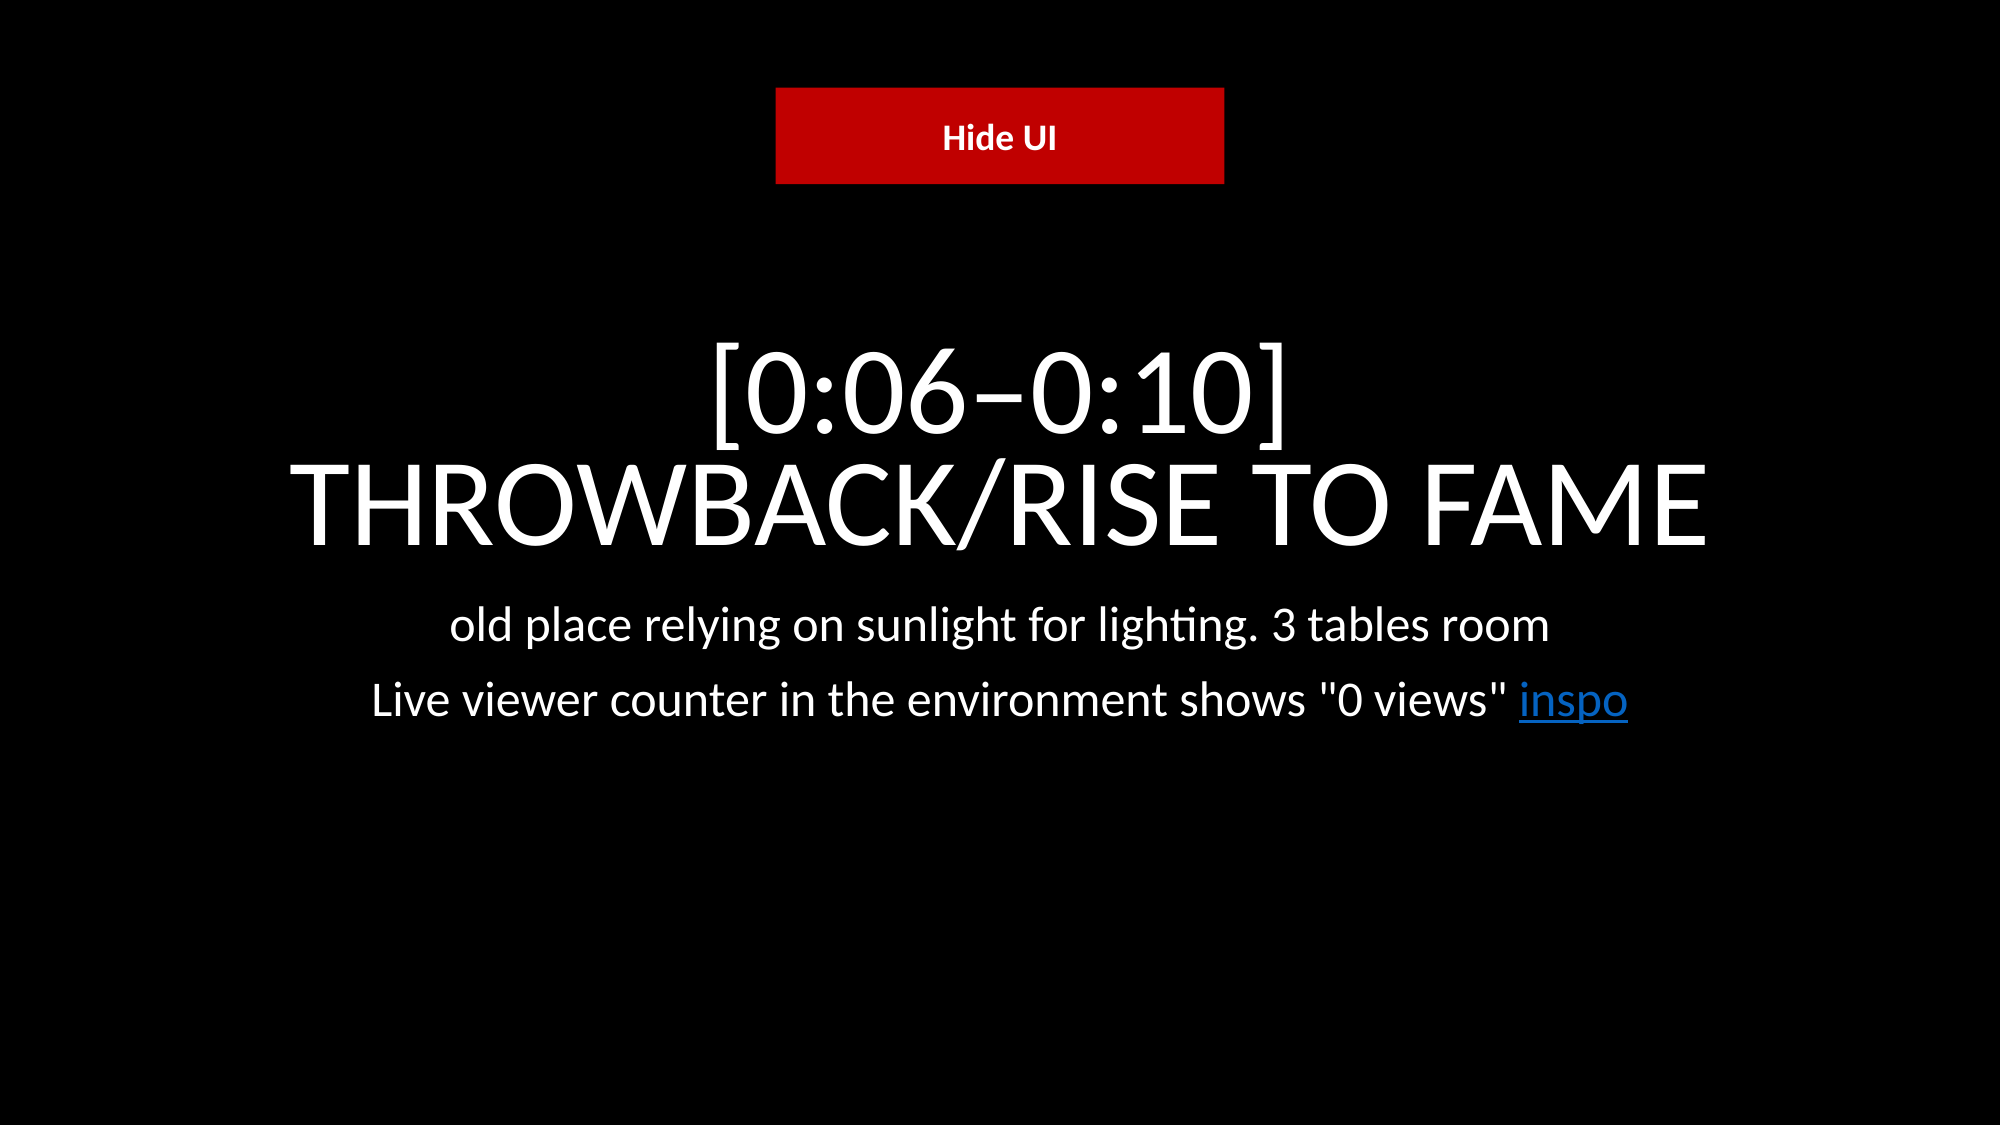

Hide UI
# [0:06–0:10] THROWBACK/RISE TO FAME
old place relying on sunlight for lighting. 3 tables room
Live viewer counter in the environment shows "0 views" inspo